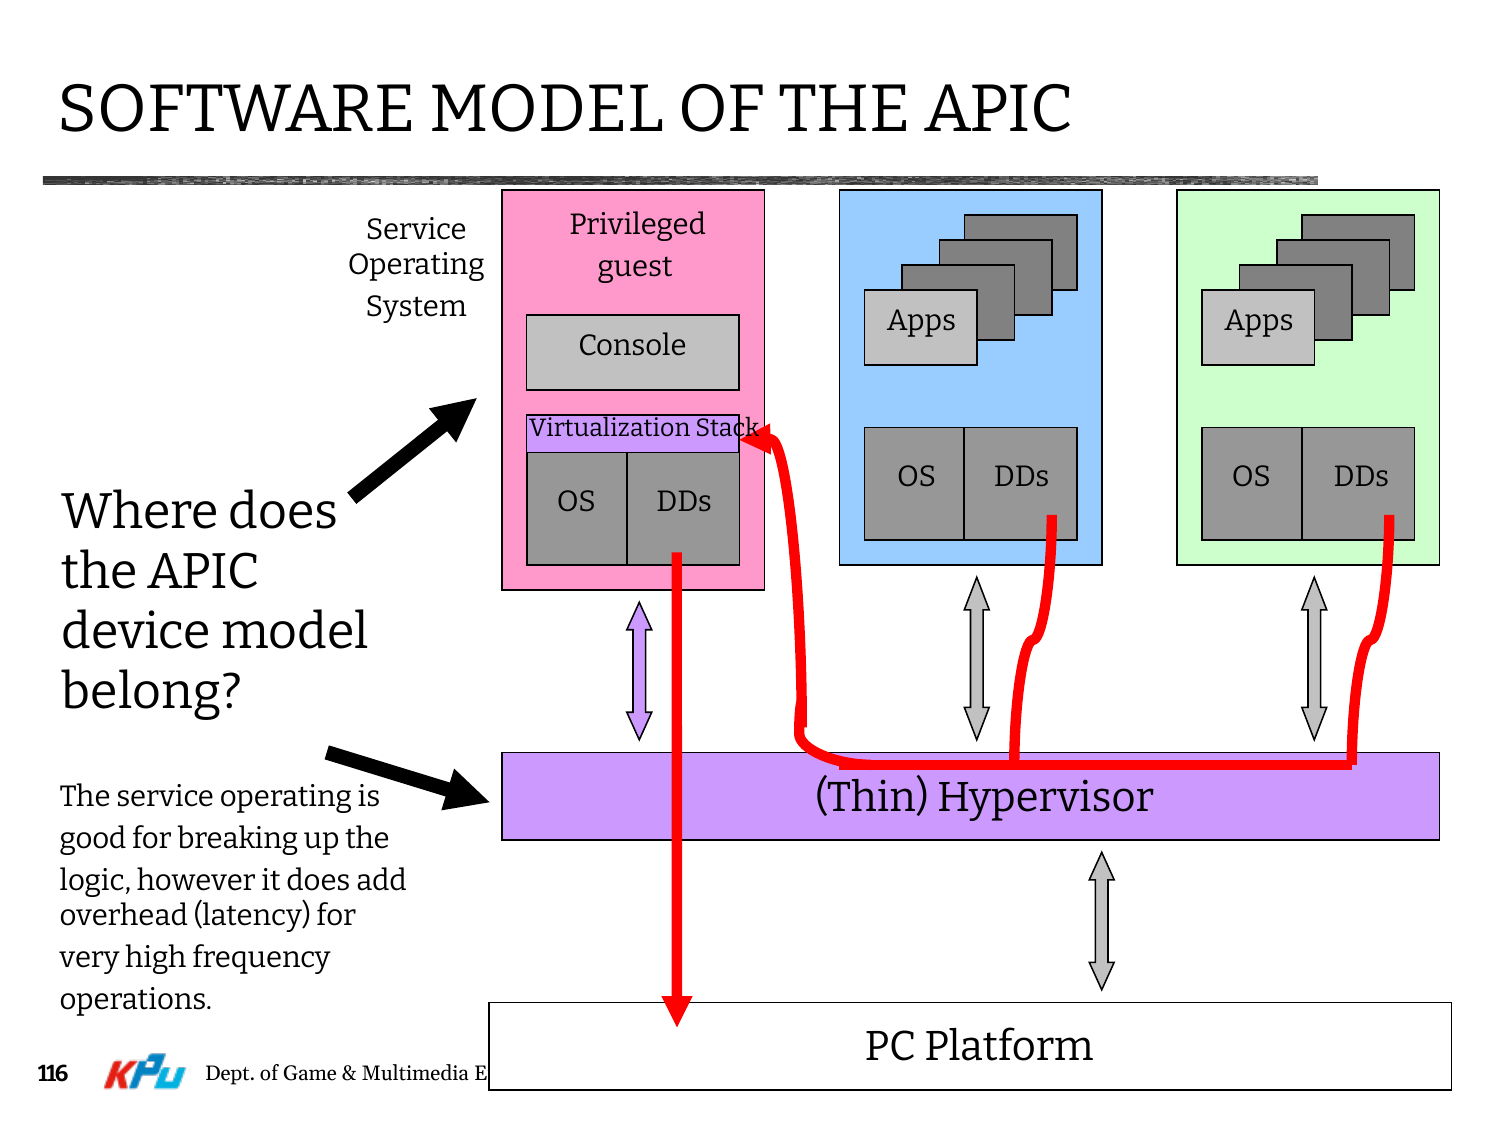

# Software Model of the APIC

Privileged
guest
Service
Operating
System

Apps
Apps

Console

Virtualization Stack

OS	DDs
DDs
OS
Where does
the APIC
device model
belong?
OS
DDs

(Thin) Hypervisor
The service operating is
good for breaking up the
logic, however it does add
overhead (latency) for
very high frequency
operations.

PC Platform

116
Dept. of Game & Multimedia Engineering